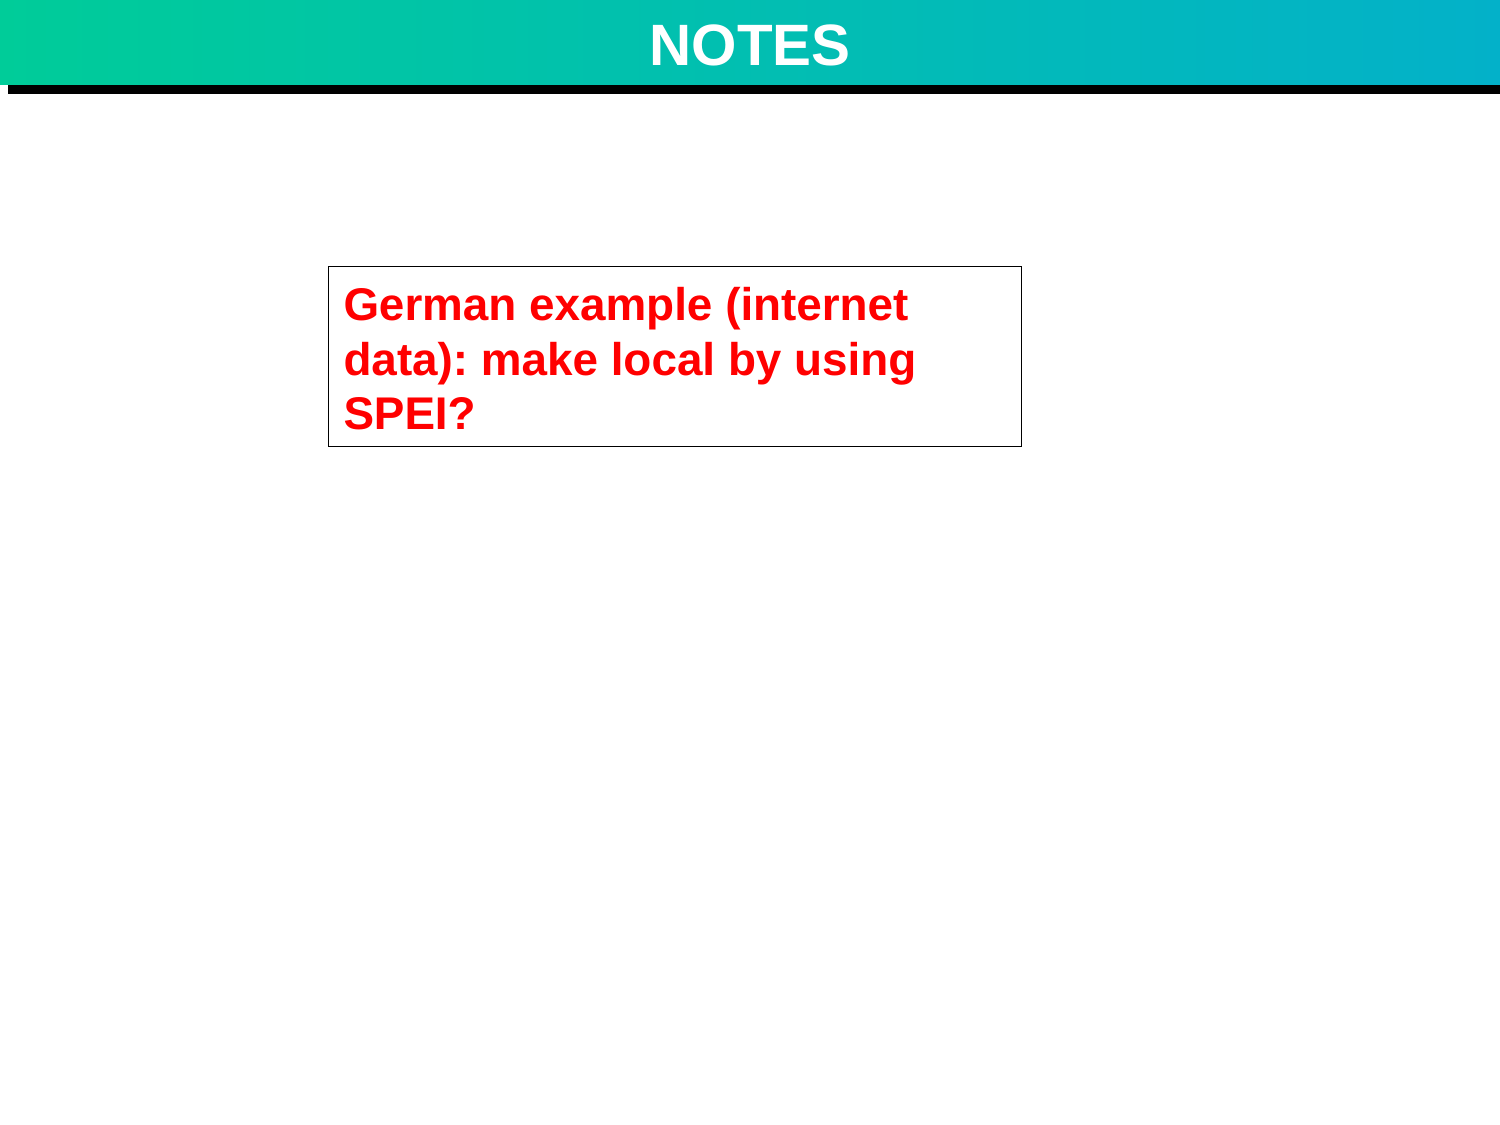

# NOTES
German example (internet data): make local by using SPEI?